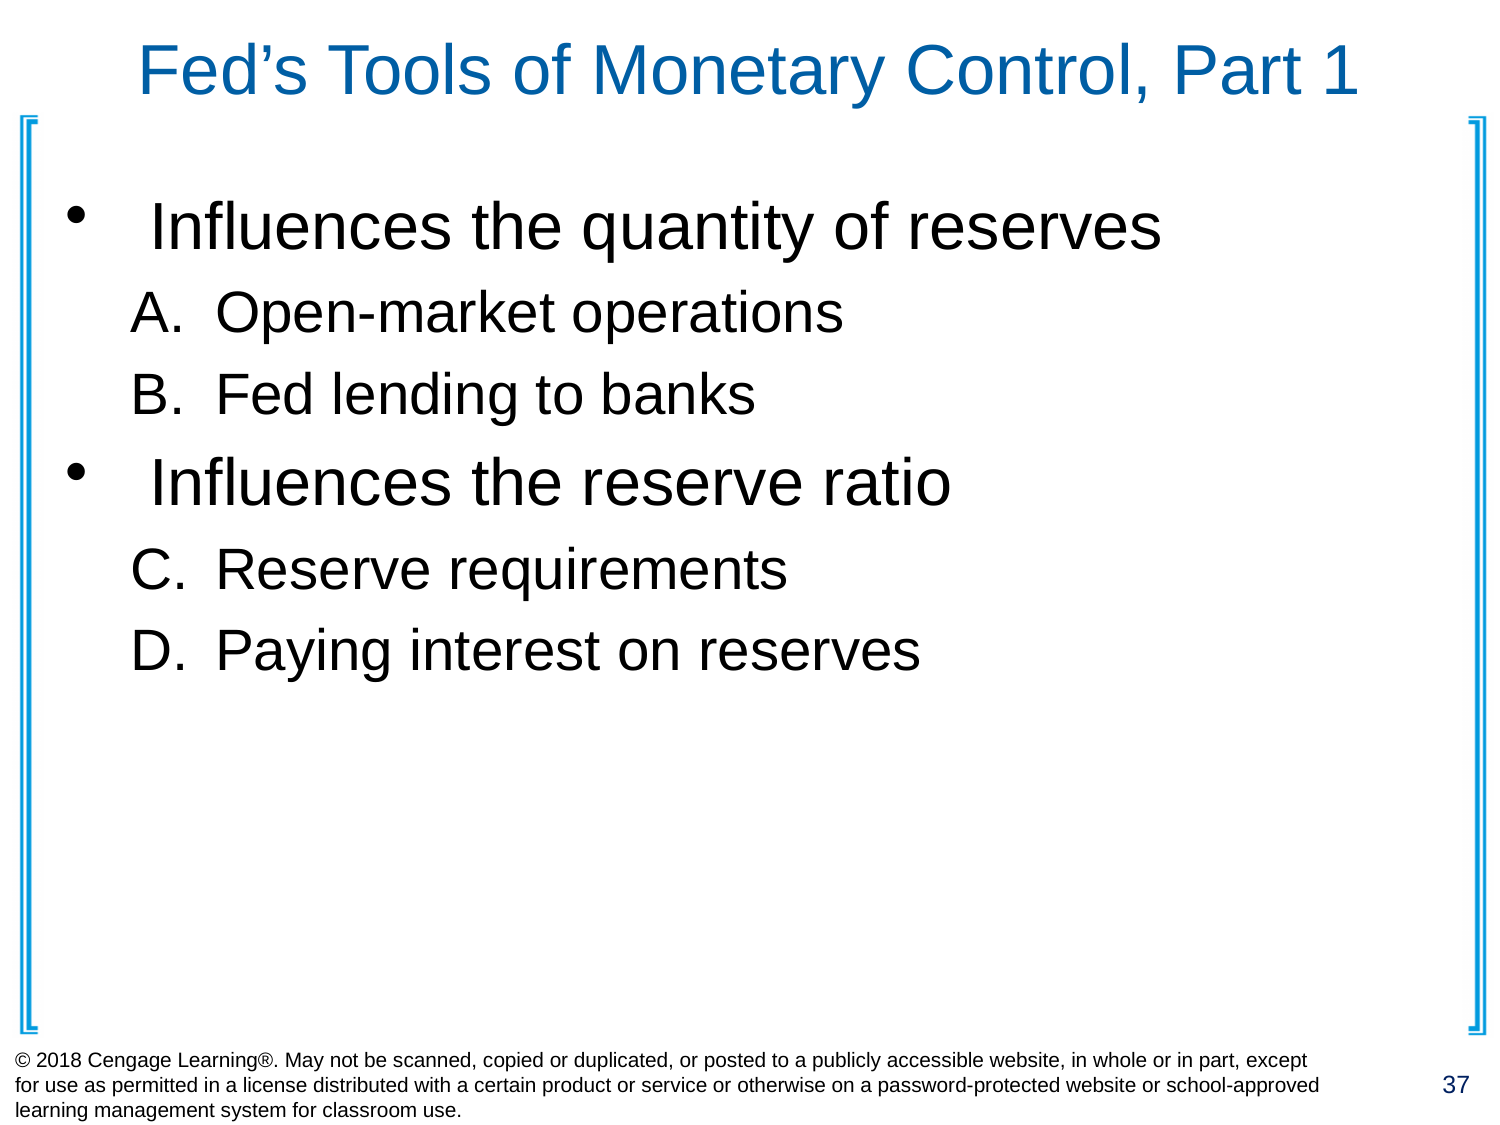

# Fed’s Tools of Monetary Control, Part 1
Influences the quantity of reserves
Open-market operations
Fed lending to banks
Influences the reserve ratio
Reserve requirements
Paying interest on reserves
© 2018 Cengage Learning®. May not be scanned, copied or duplicated, or posted to a publicly accessible website, in whole or in part, except for use as permitted in a license distributed with a certain product or service or otherwise on a password-protected website or school-approved learning management system for classroom use.
37